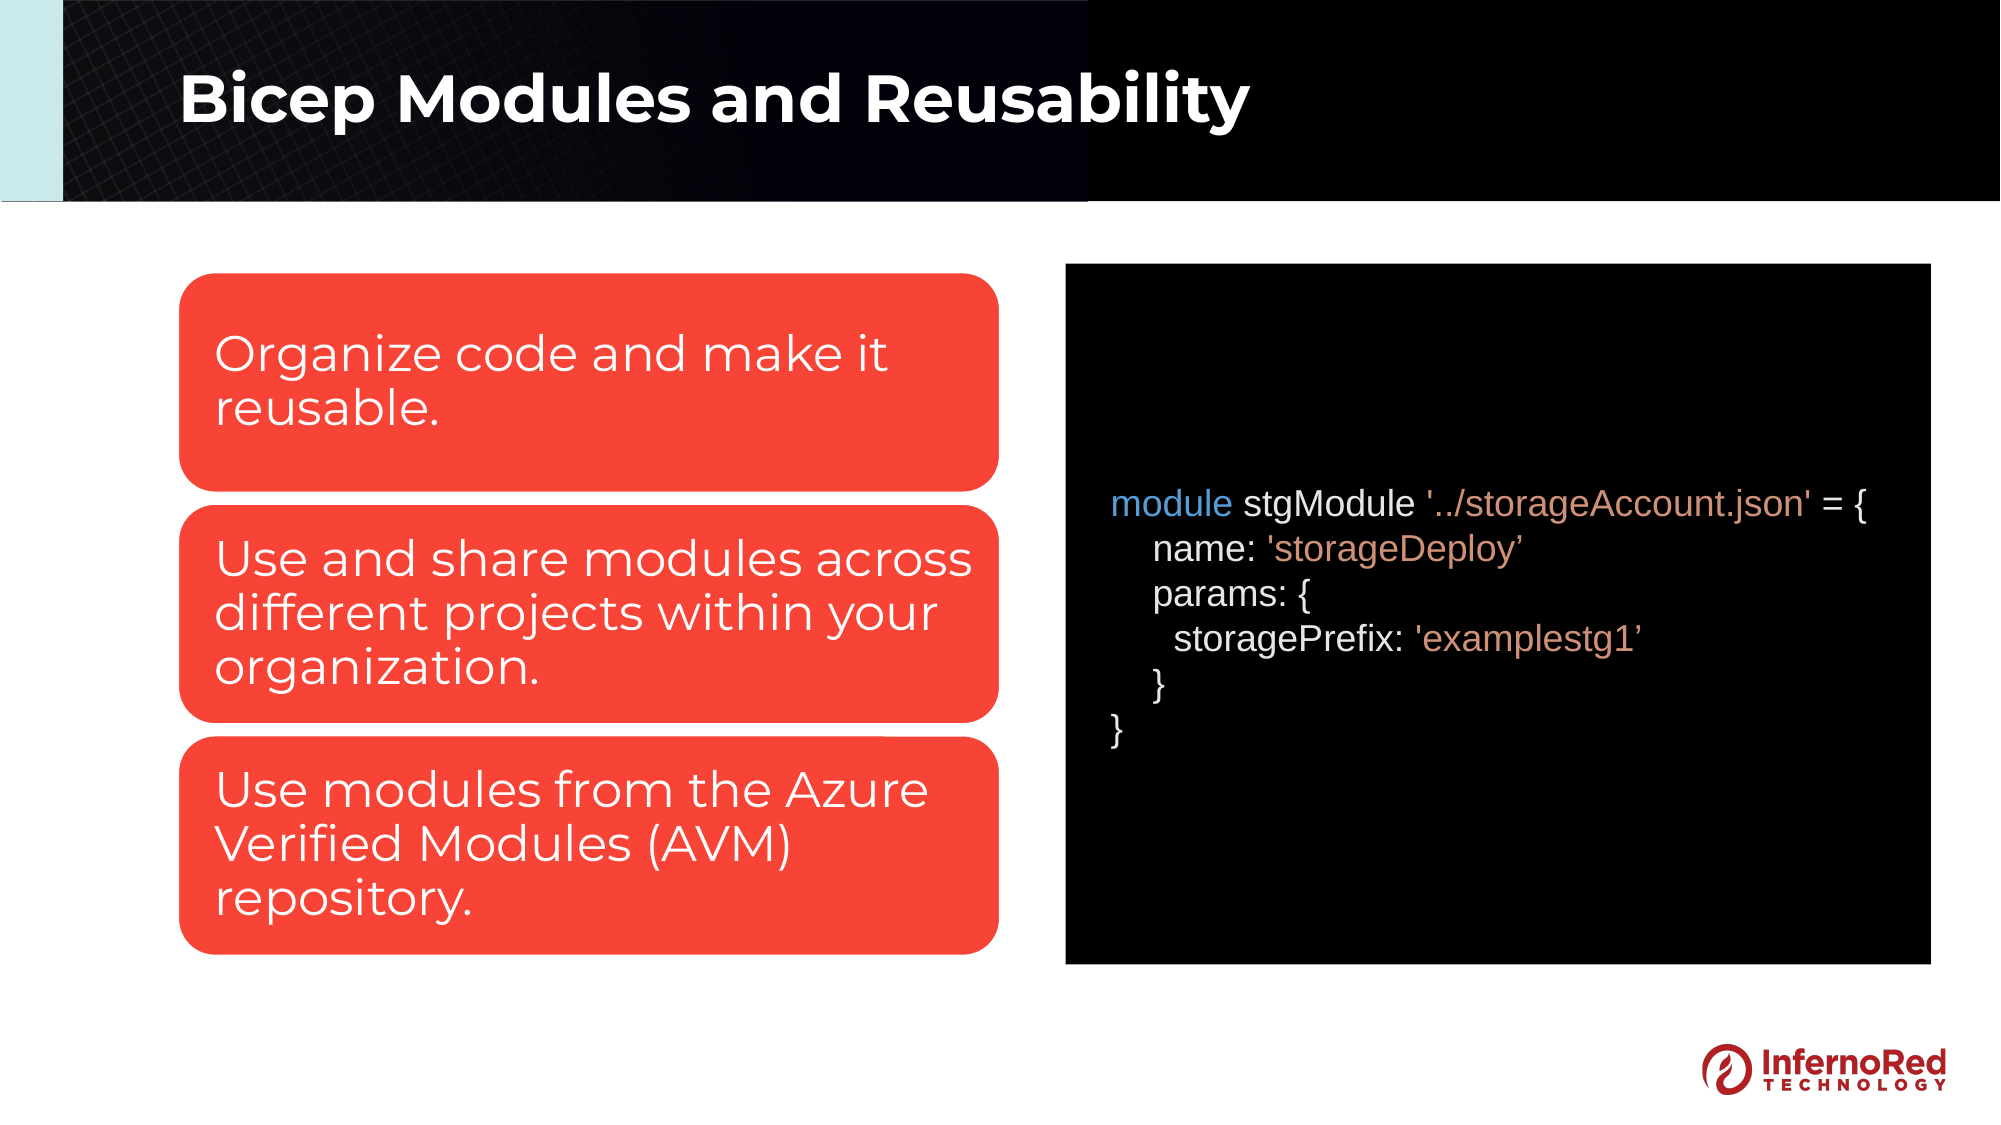

Bicep Modules and Reusability

Organize code and make it reusable.
Use and share modules across different projects within your organization.
Use modules from the Azure Verified Modules (AVM) repository.
module stgModule '../storageAccount.json' = {
    name: 'storageDeploy’
    params: {
      storagePrefix: 'examplestg1’
    }
}